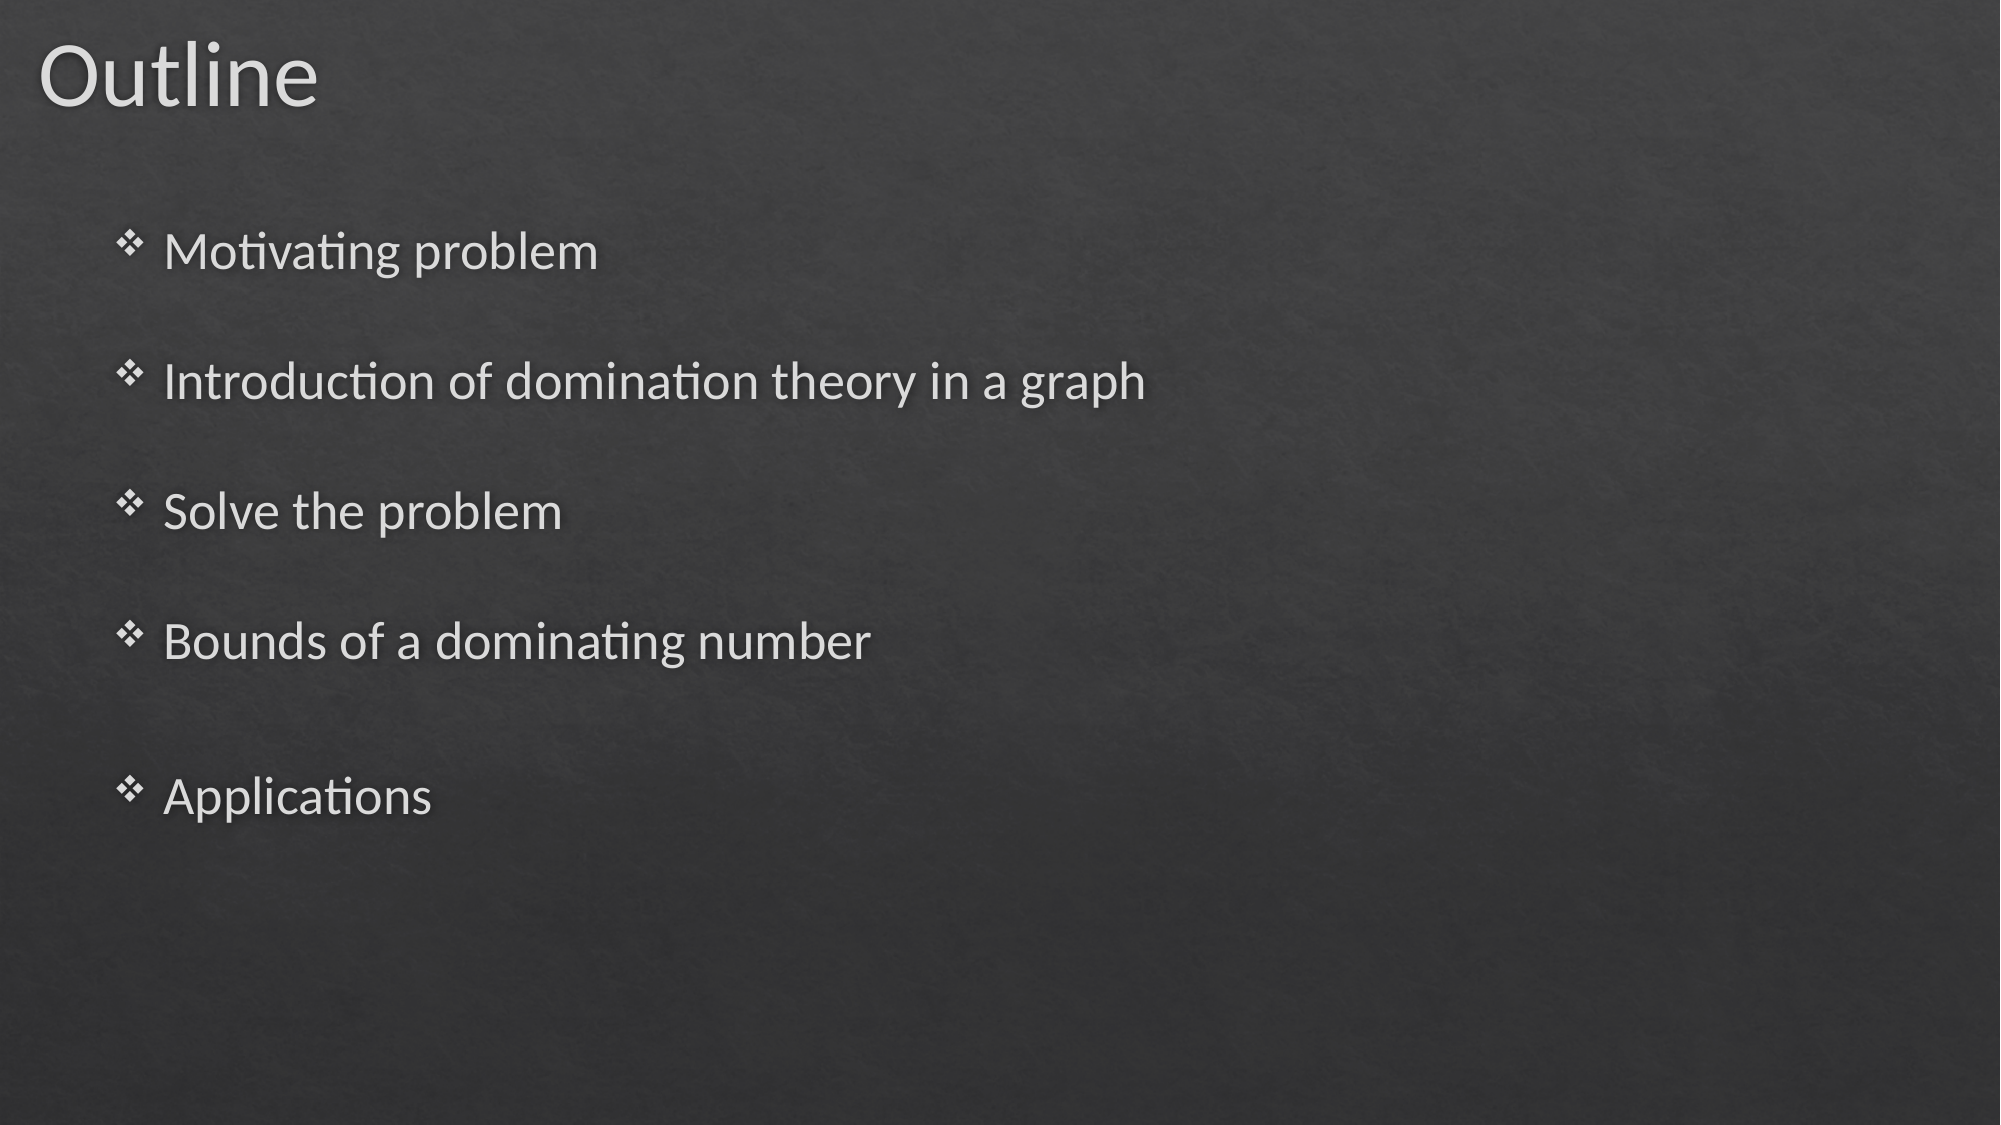

# Outline
Motivating problem

Introduction of domination theory in a graph

Solve the problem

Bounds of a dominating number

Applications